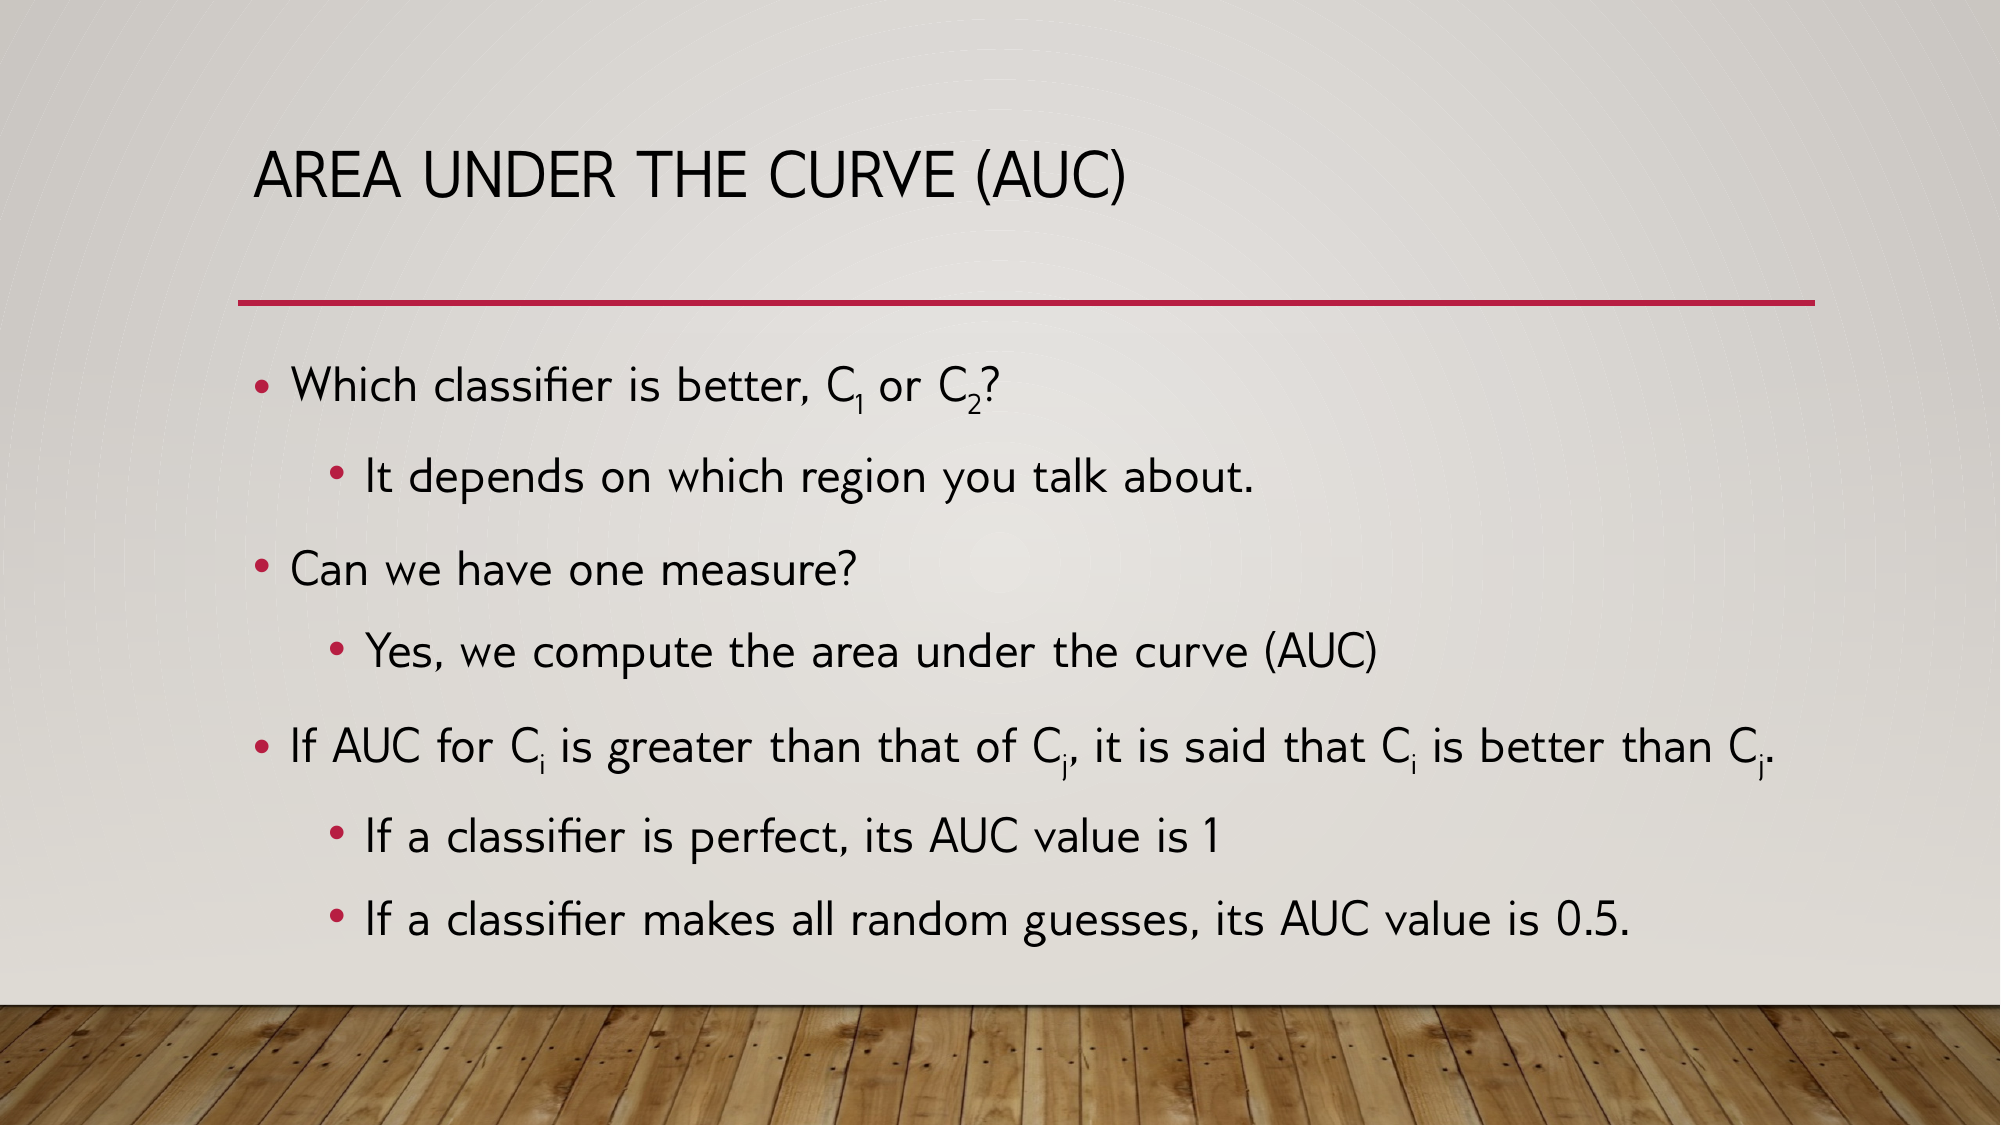

# Area under the curve (AUC)
Which classifier is better, C1 or C2?
It depends on which region you talk about.
Can we have one measure?
Yes, we compute the area under the curve (AUC)
If AUC for Ci is greater than that of Cj, it is said that Ci is better than Cj.
If a classifier is perfect, its AUC value is 1
If a classifier makes all random guesses, its AUC value is 0.5.